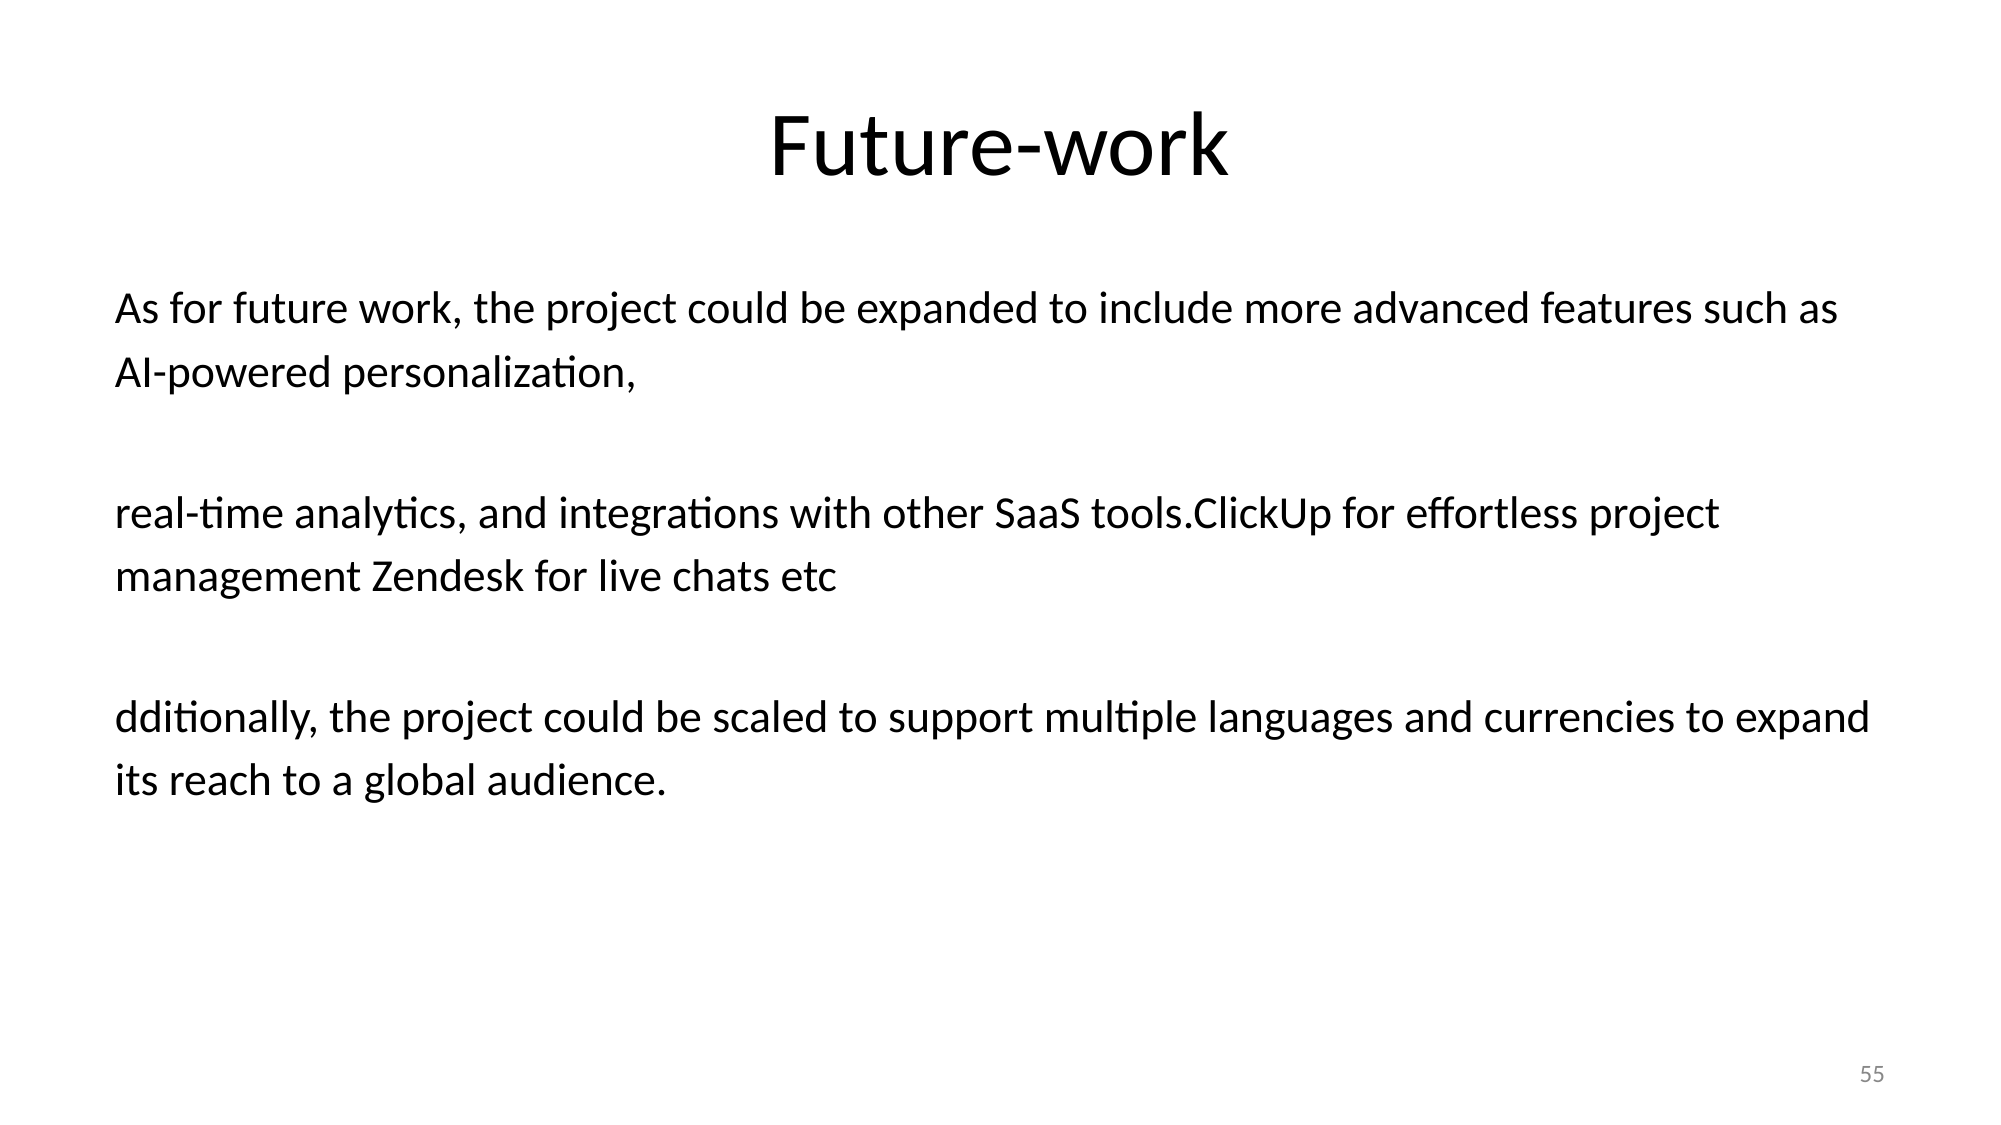

# Future-work
As for future work, the project could be expanded to include more advanced features such as AI-powered personalization,

real-time analytics, and integrations with other SaaS tools.ClickUp for effortless project management Zendesk for live chats etc

dditionally, the project could be scaled to support multiple languages and currencies to expand its reach to a global audience.

55